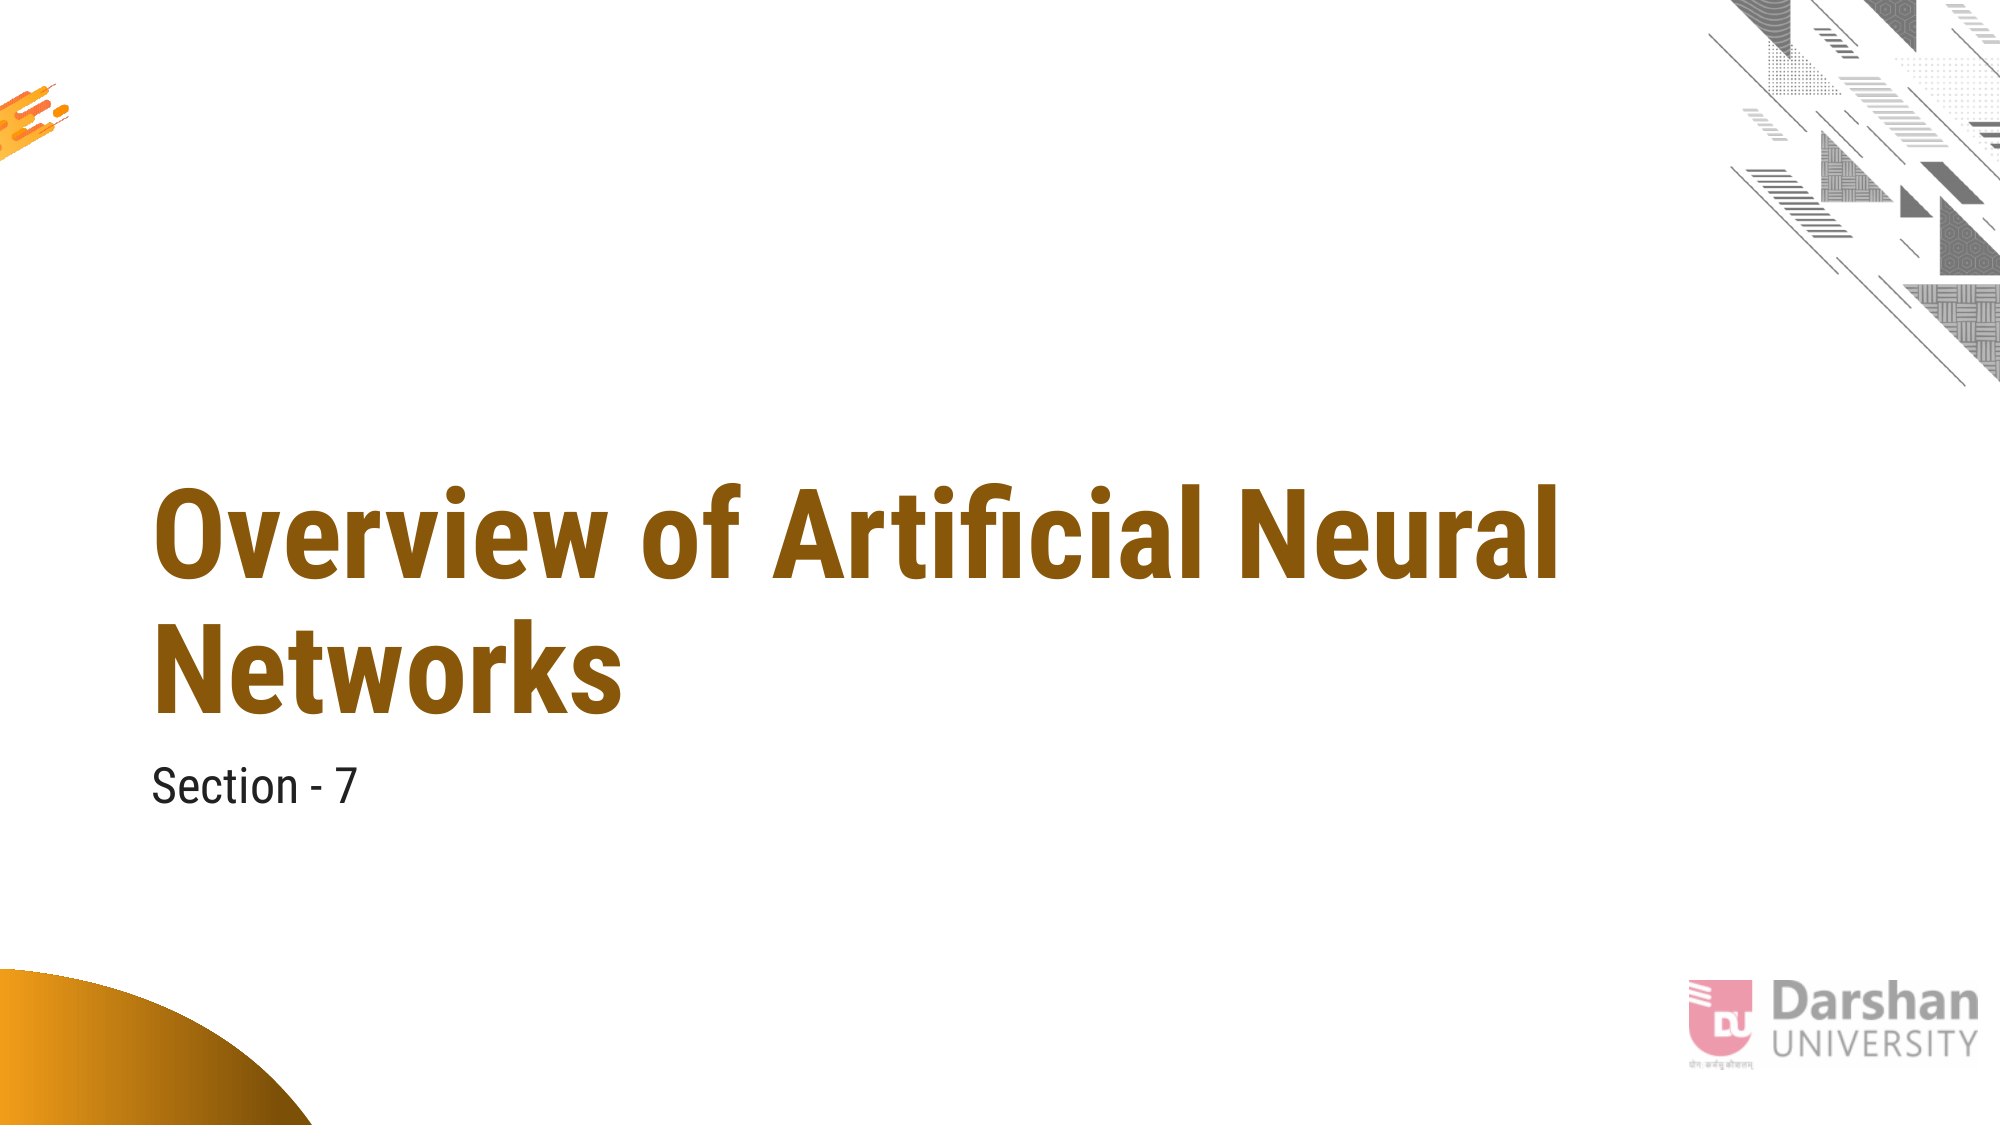

# Overview of Artificial Neural Networks
Section - 7